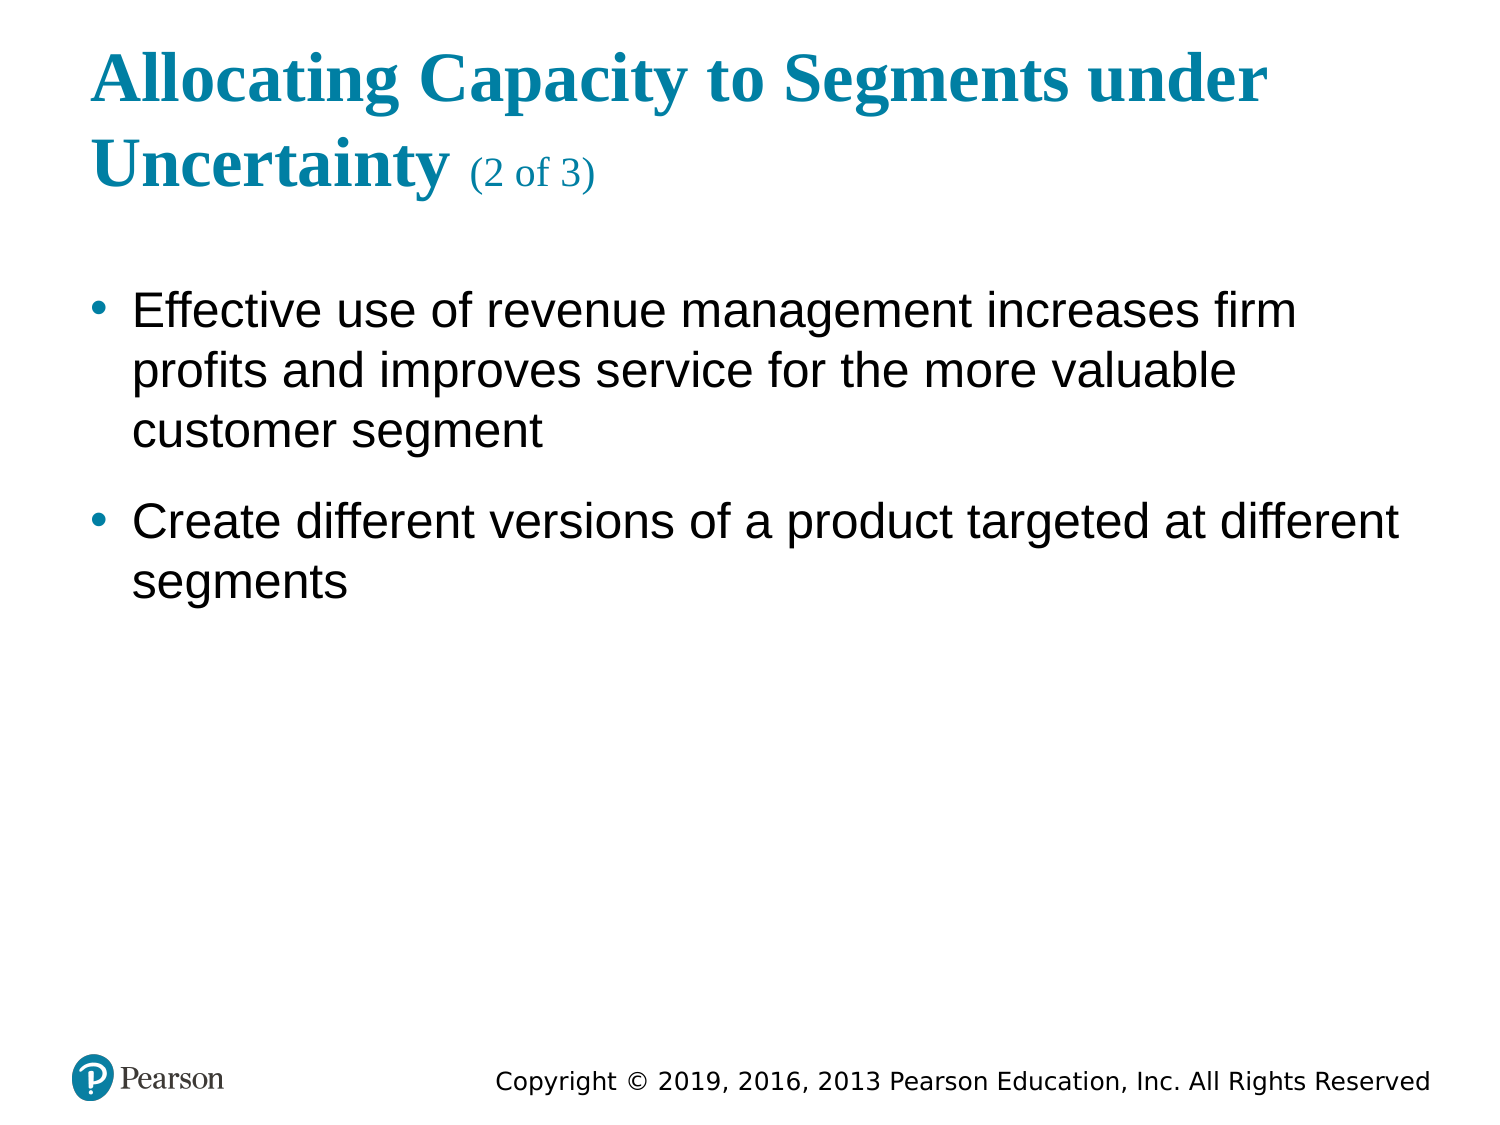

# Allocating Capacity to Segments under Uncertainty (2 of 3)
Effective use of revenue management increases firm profits and improves service for the more valuable customer segment
Create different versions of a product targeted at different segments